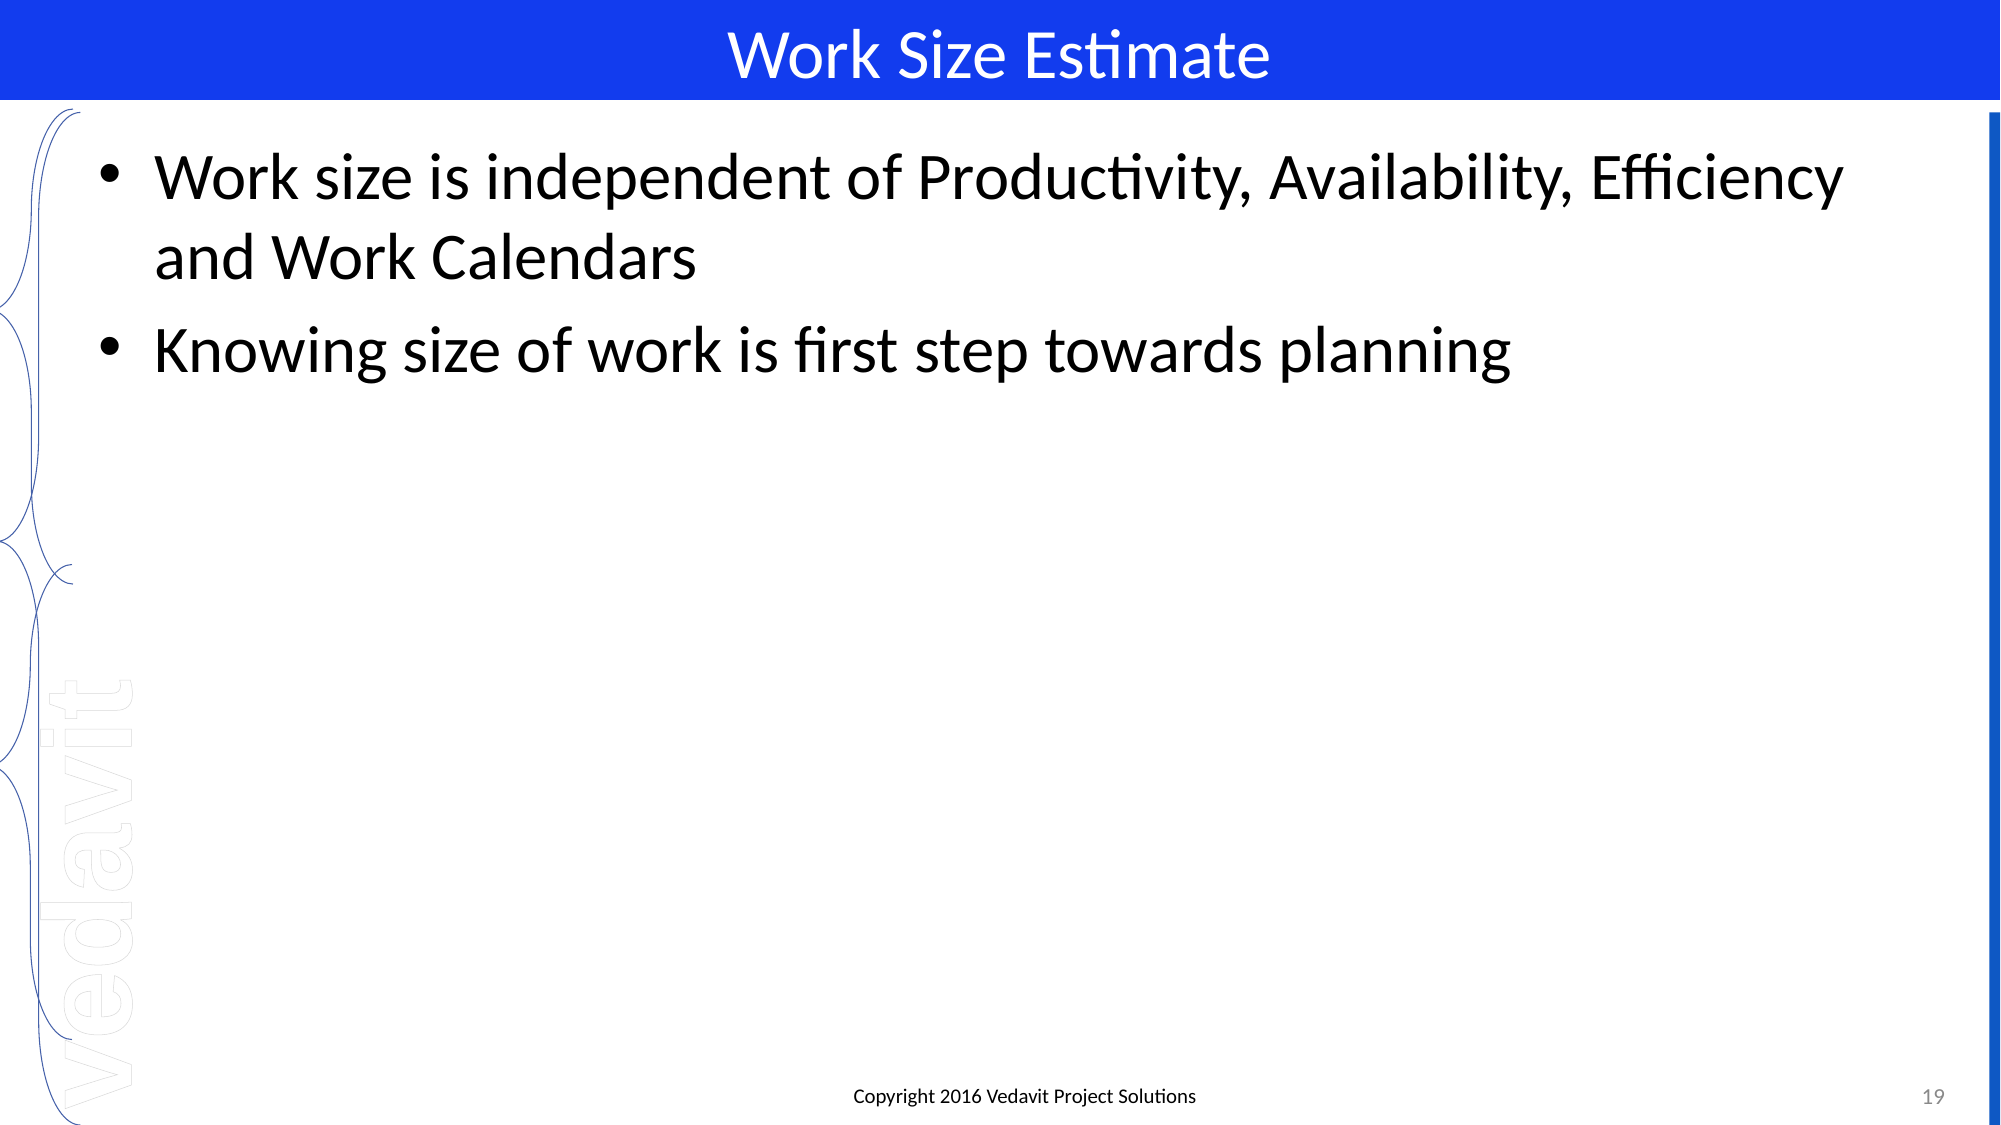

# Work Size Estimate

Work size is independent of Productivity, Availability, Efficiency and Work Calendars
Knowing size of work is first step towards planning
19